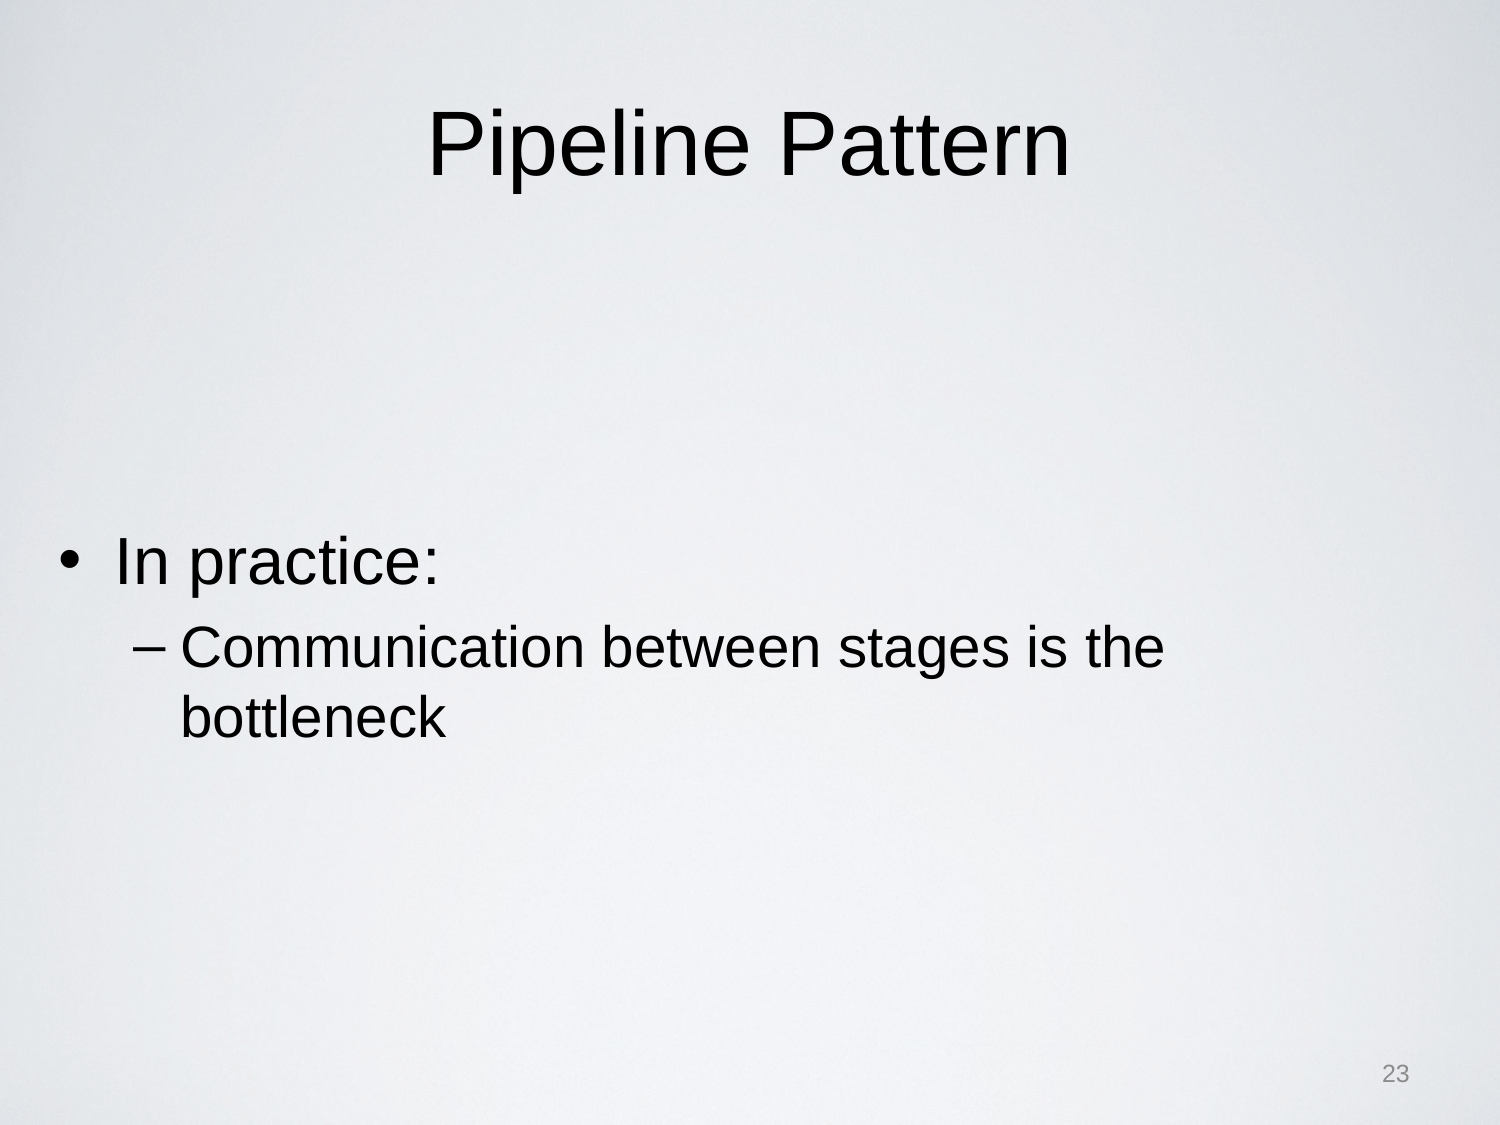

# Pipeline Pattern
In practice:
Communication between stages is the bottleneck
23